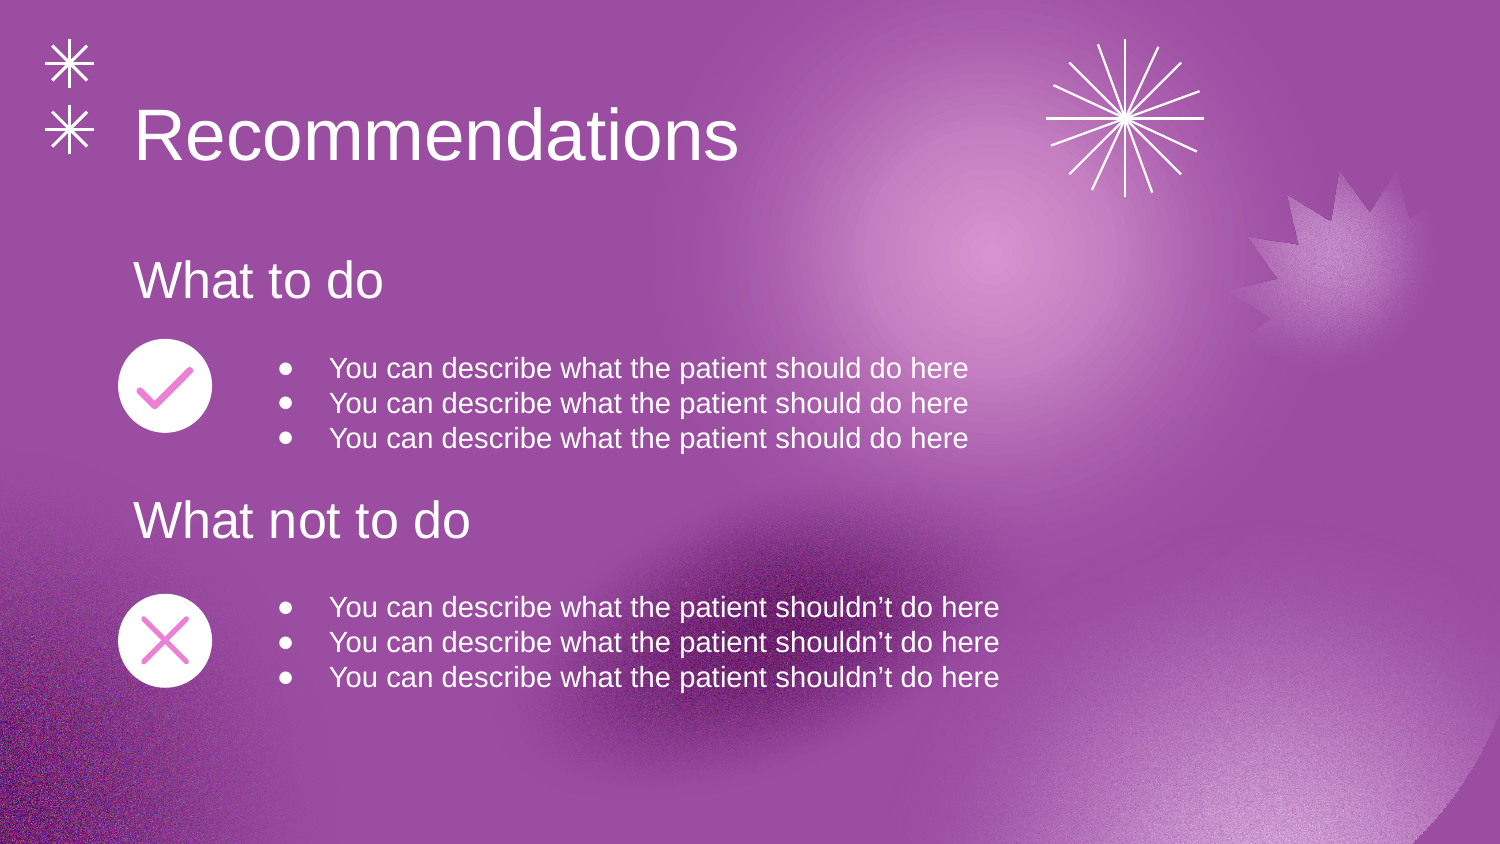

# Recommendations
What to do
You can describe what the patient should do here
You can describe what the patient should do here
You can describe what the patient should do here

What not to do
You can describe what the patient shouldn’t do here
You can describe what the patient shouldn’t do here
You can describe what the patient shouldn’t do here